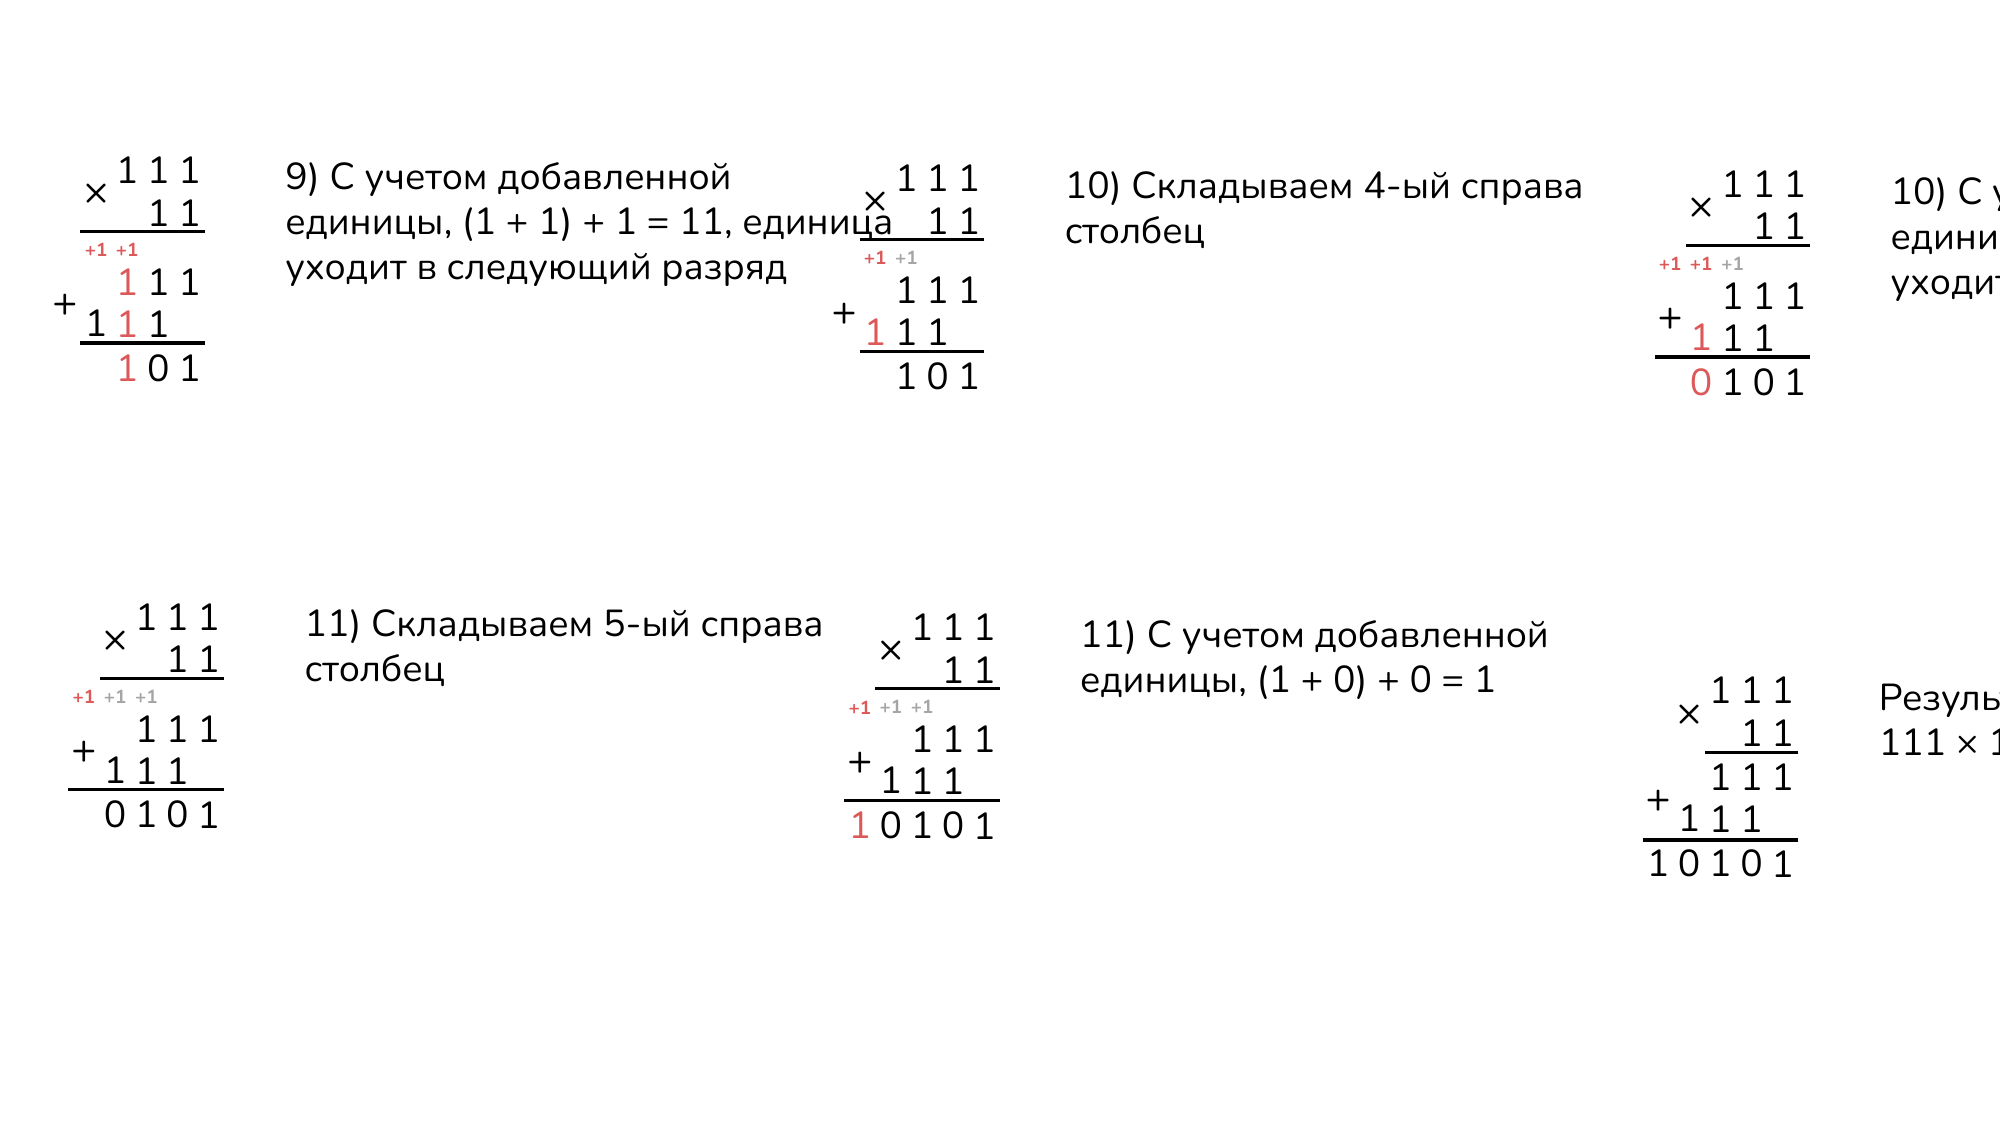

9) С учетом добавленной единицы, (1 + 1) + 1 = 11, единица уходит в следующий разряд
1
1
1
×

1
1

+1
+1

1
1
1
+
1
1
1
1
0

1
1
10) Складываем 4-ый справа столбец
1
1
1
×

1
1

+1
+1

1
1
1
+
1
1
1
1
0

1
1
10) С учетом добавленной единицы, (1 + 0) + 1 = 10, единица уходит в следующий разряд
1
1
1
×

1
1

+1
+1
+1

1
1
1
+
1
1
1
1
0
0
1
1
11) Складываем 5-ый справа столбец
1
1
1
×

1
1

+1
+1
+1

1
1
1
+
1
1
1
1
0
0
1
1
11) С учетом добавленной единицы, (1 + 0) + 0 = 1
1
1
1
×

1
1

+1
+1
+1

1
1
1
+
1
1
1
1
0
0
1
1
Результат:
111 × 11 = 10101
1
1
1
×

1
1

1
1
1
+
1
1
1
1
0
0
1
1
1